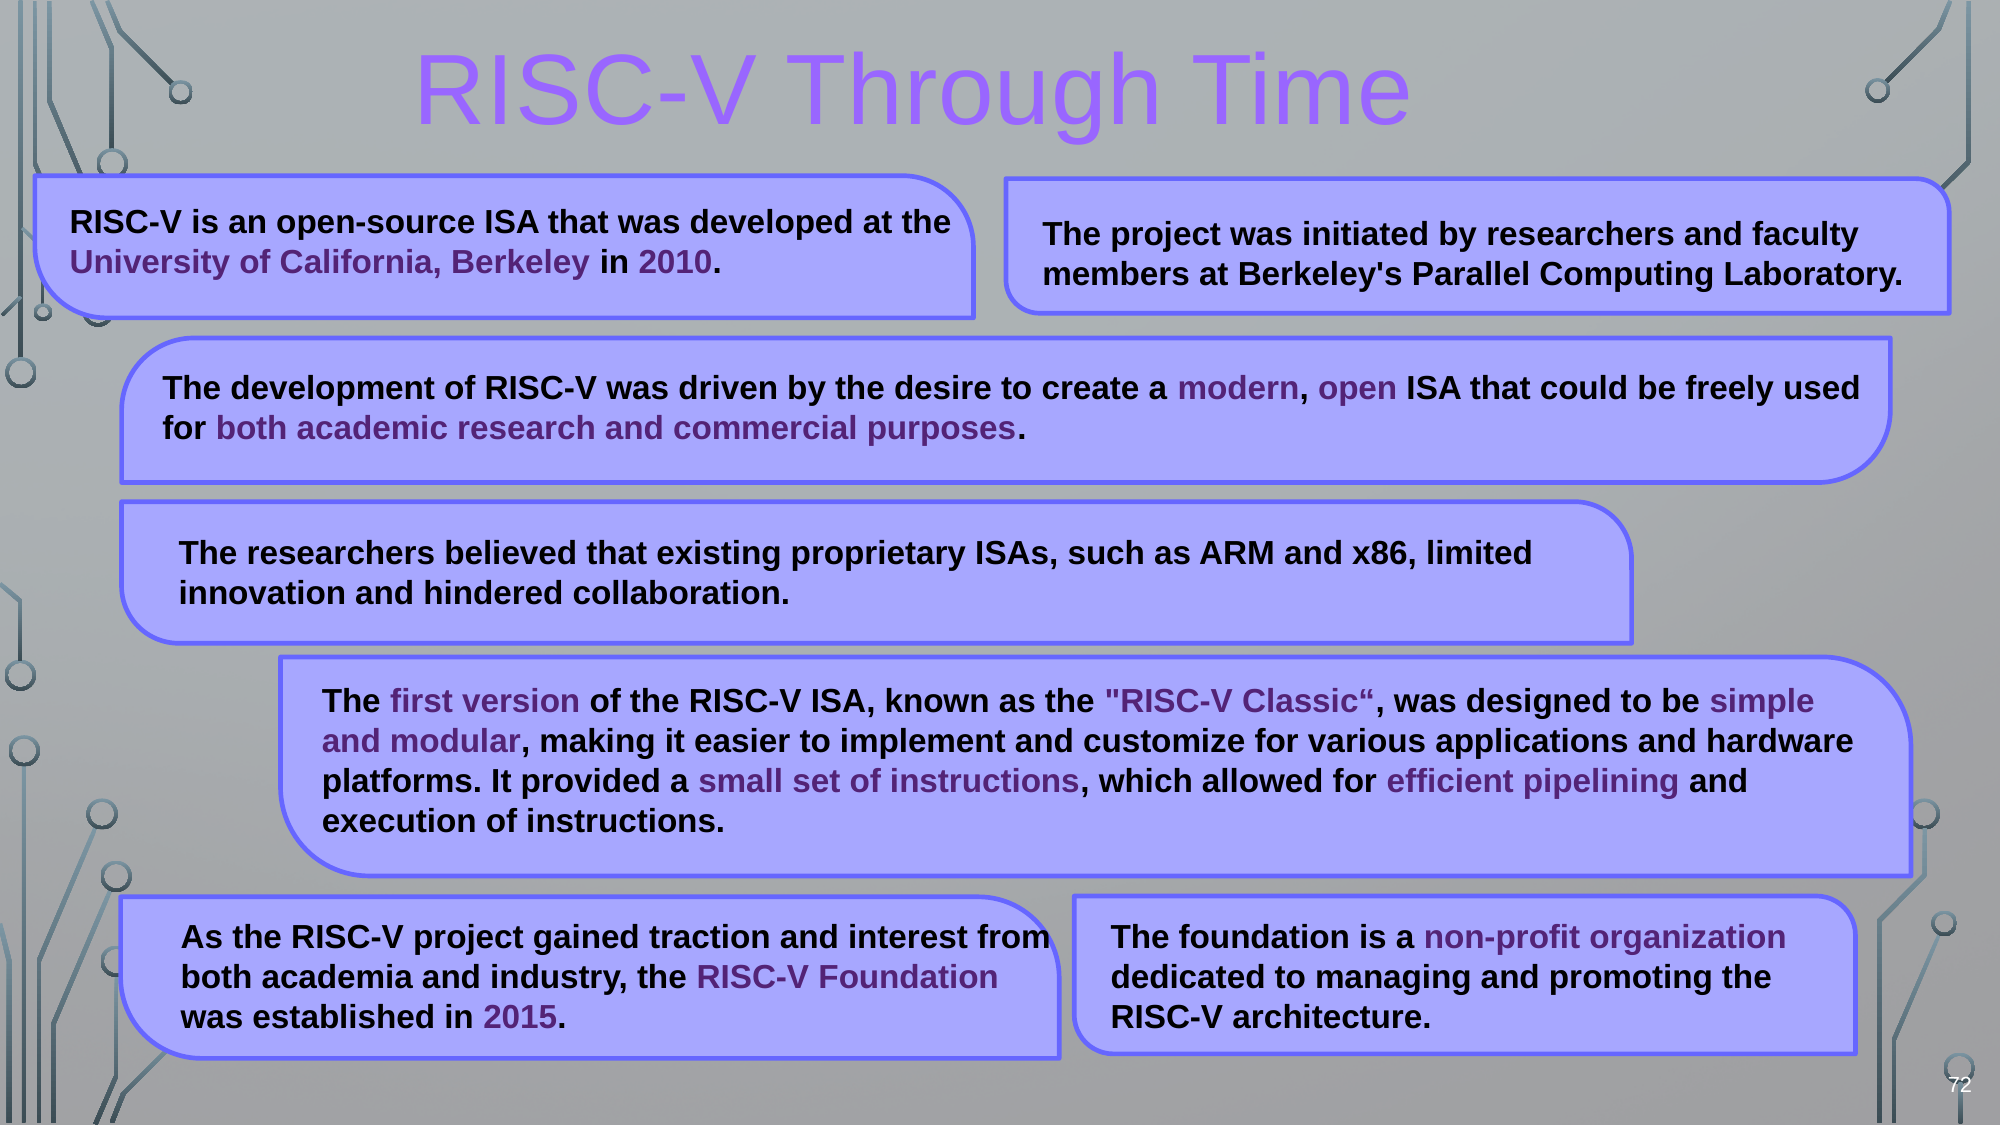

RISC-V Through Time
RISC-V is an open-source ISA that was developed at the University of California, Berkeley in 2010.
The project was initiated by researchers and faculty members at Berkeley's Parallel Computing Laboratory.

The development of RISC-V was driven by the desire to create a modern, open ISA that could be freely used for both academic research and commercial purposes.

The researchers believed that existing proprietary ISAs, such as ARM and x86, limited innovation and hindered collaboration.

The first version of the RISC-V ISA, known as the "RISC-V Classic“, was designed to be simple and modular, making it easier to implement and customize for various applications and hardware platforms. It provided a small set of instructions, which allowed for efficient pipelining and execution of instructions.

The foundation is a non-profit organization dedicated to managing and promoting the RISC-V architecture.
As the RISC-V project gained traction and interest from both academia and industry, the RISC-V Foundation was established in 2015.

72